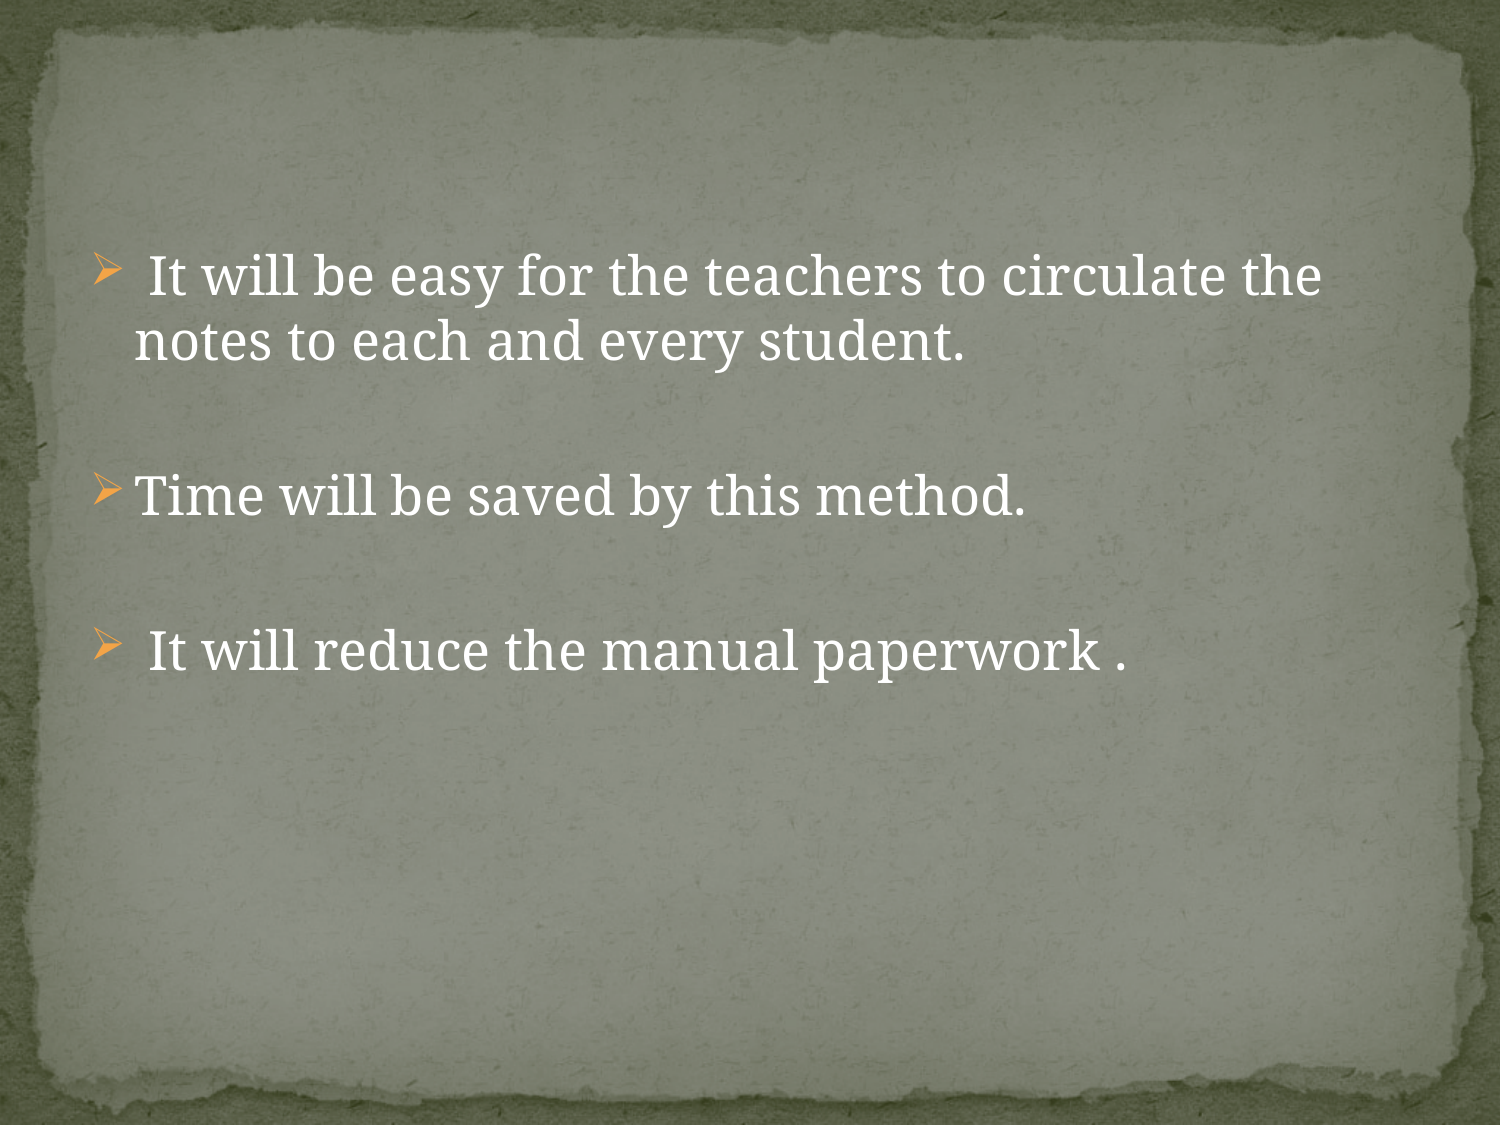

#
 It will be easy for the teachers to circulate the notes to each and every student.

Time will be saved by this method.

 It will reduce the manual paperwork .